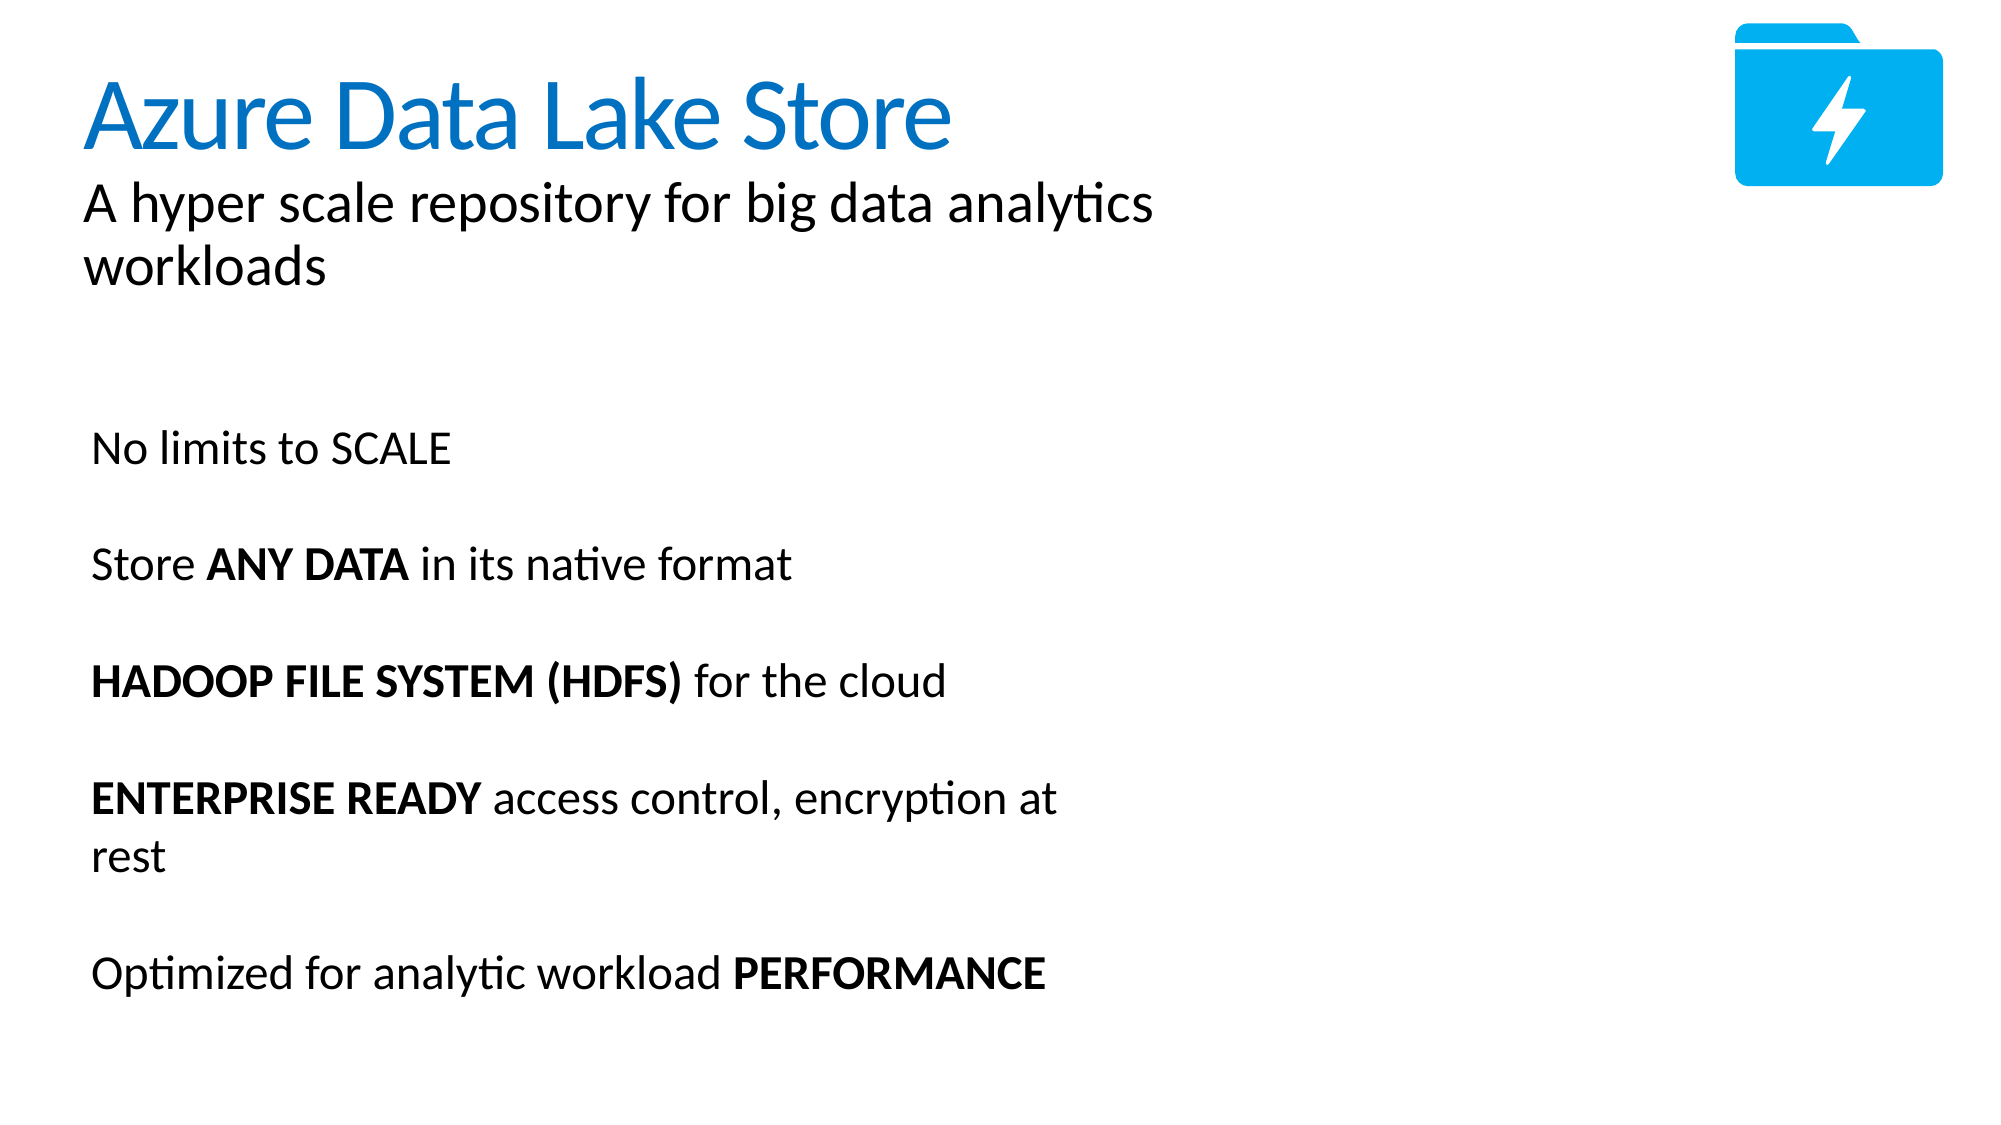

Azure Data Lake Store
A hyper scale repository for big data analytics workloads

No limits to SCALE

Store ANY DATA in its native format

HADOOP FILE SYSTEM (HDFS) for the cloud

ENTERPRISE READY access control, encryption at rest

Optimized for analytic workload PERFORMANCE